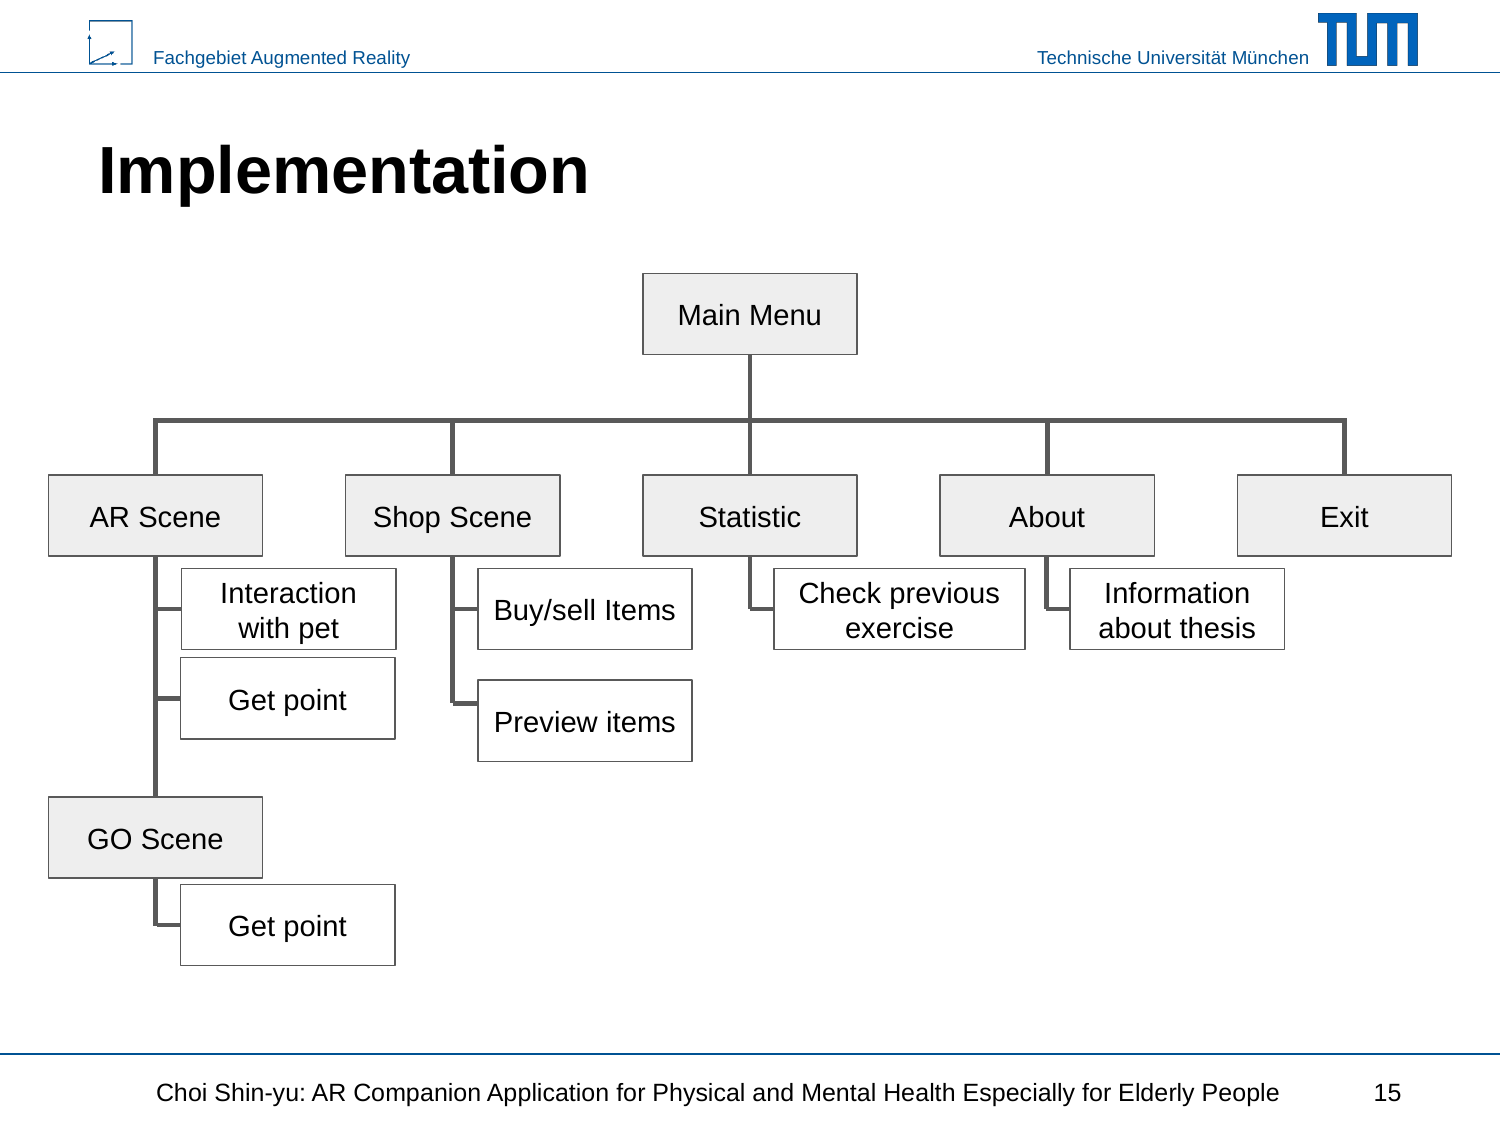

# Implementation
Main Menu
AR Scene
Shop Scene
Statistic
About
Exit
Interaction with pet
Buy/sell Items
Check previous exercise
Information about thesis
Get point
Preview items
GO Scene
Get point
Choi Shin-yu: AR Companion Application for Physical and Mental Health Especially for Elderly People
15